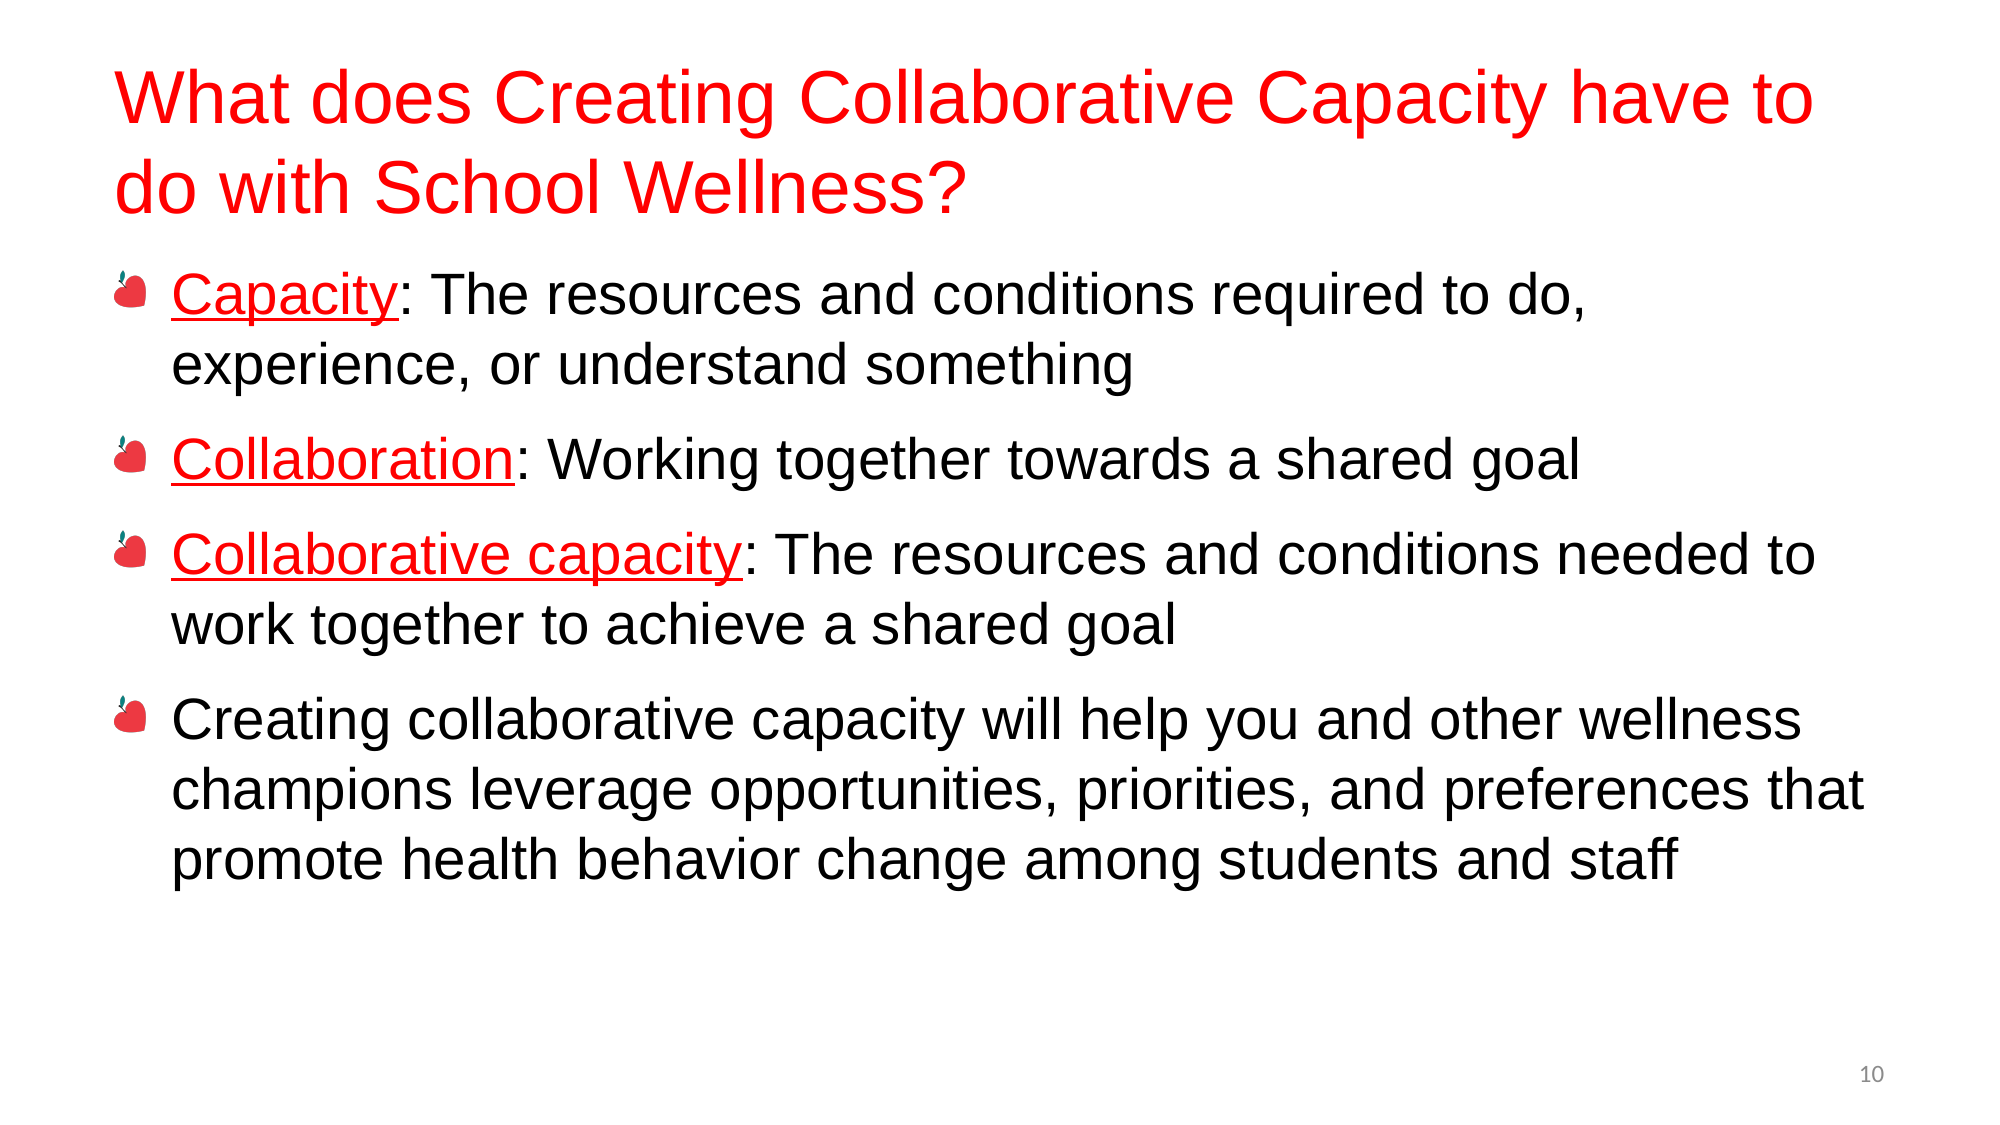

# What does Creating Collaborative Capacity have to do with School Wellness?
Capacity: The resources and conditions required to do, experience, or understand something
Collaboration: Working together towards a shared goal
Collaborative capacity: The resources and conditions needed to work together to achieve a shared goal
Creating collaborative capacity will help you and other wellness champions leverage opportunities, priorities, and preferences that promote health behavior change among students and staff
10